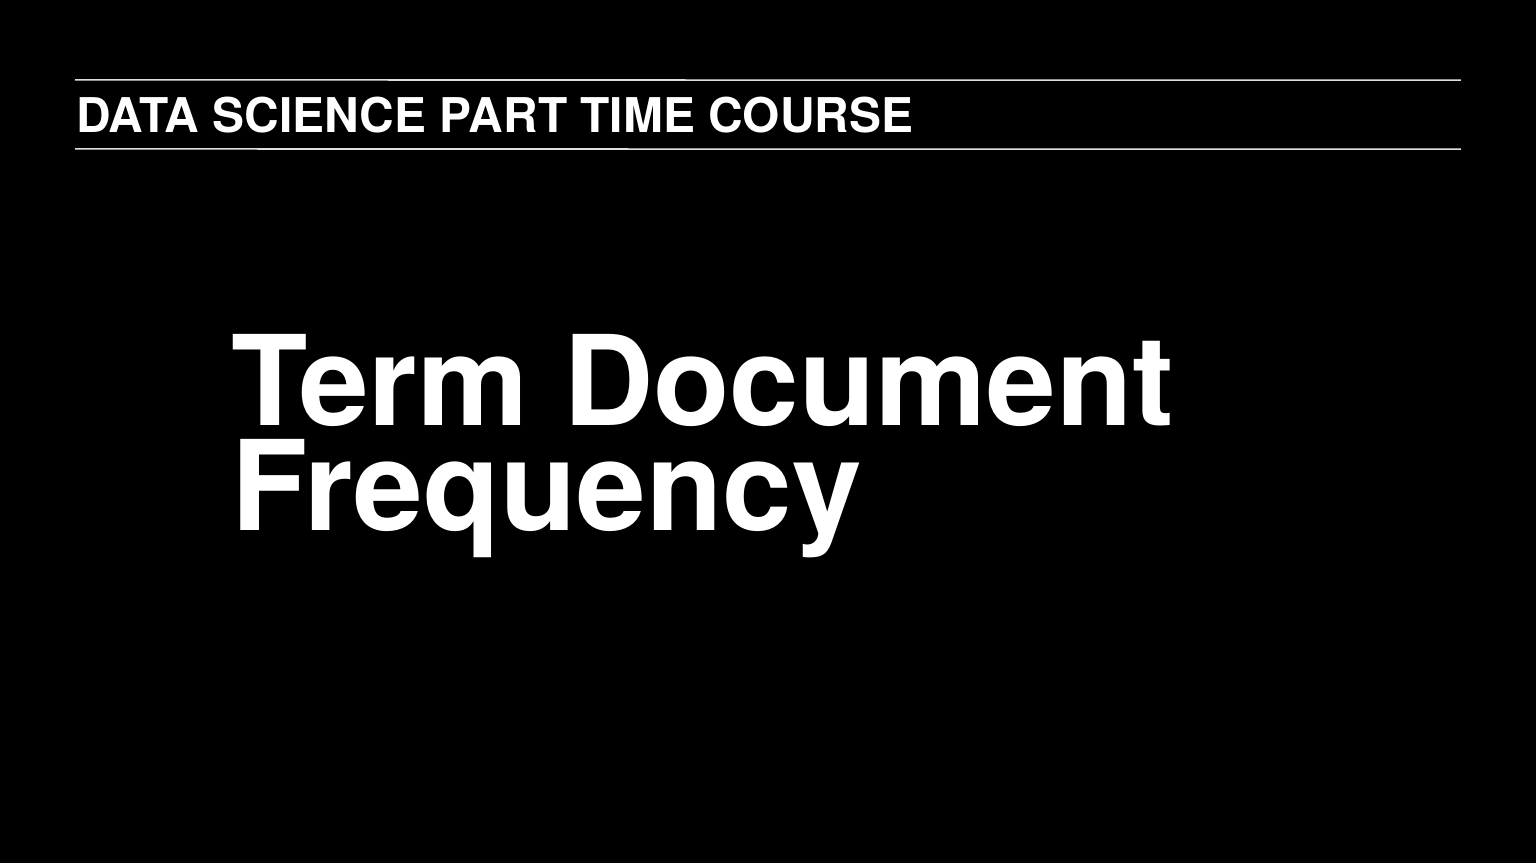

DATA SCIENCE PART TIME COURSE

Term Document Frequency